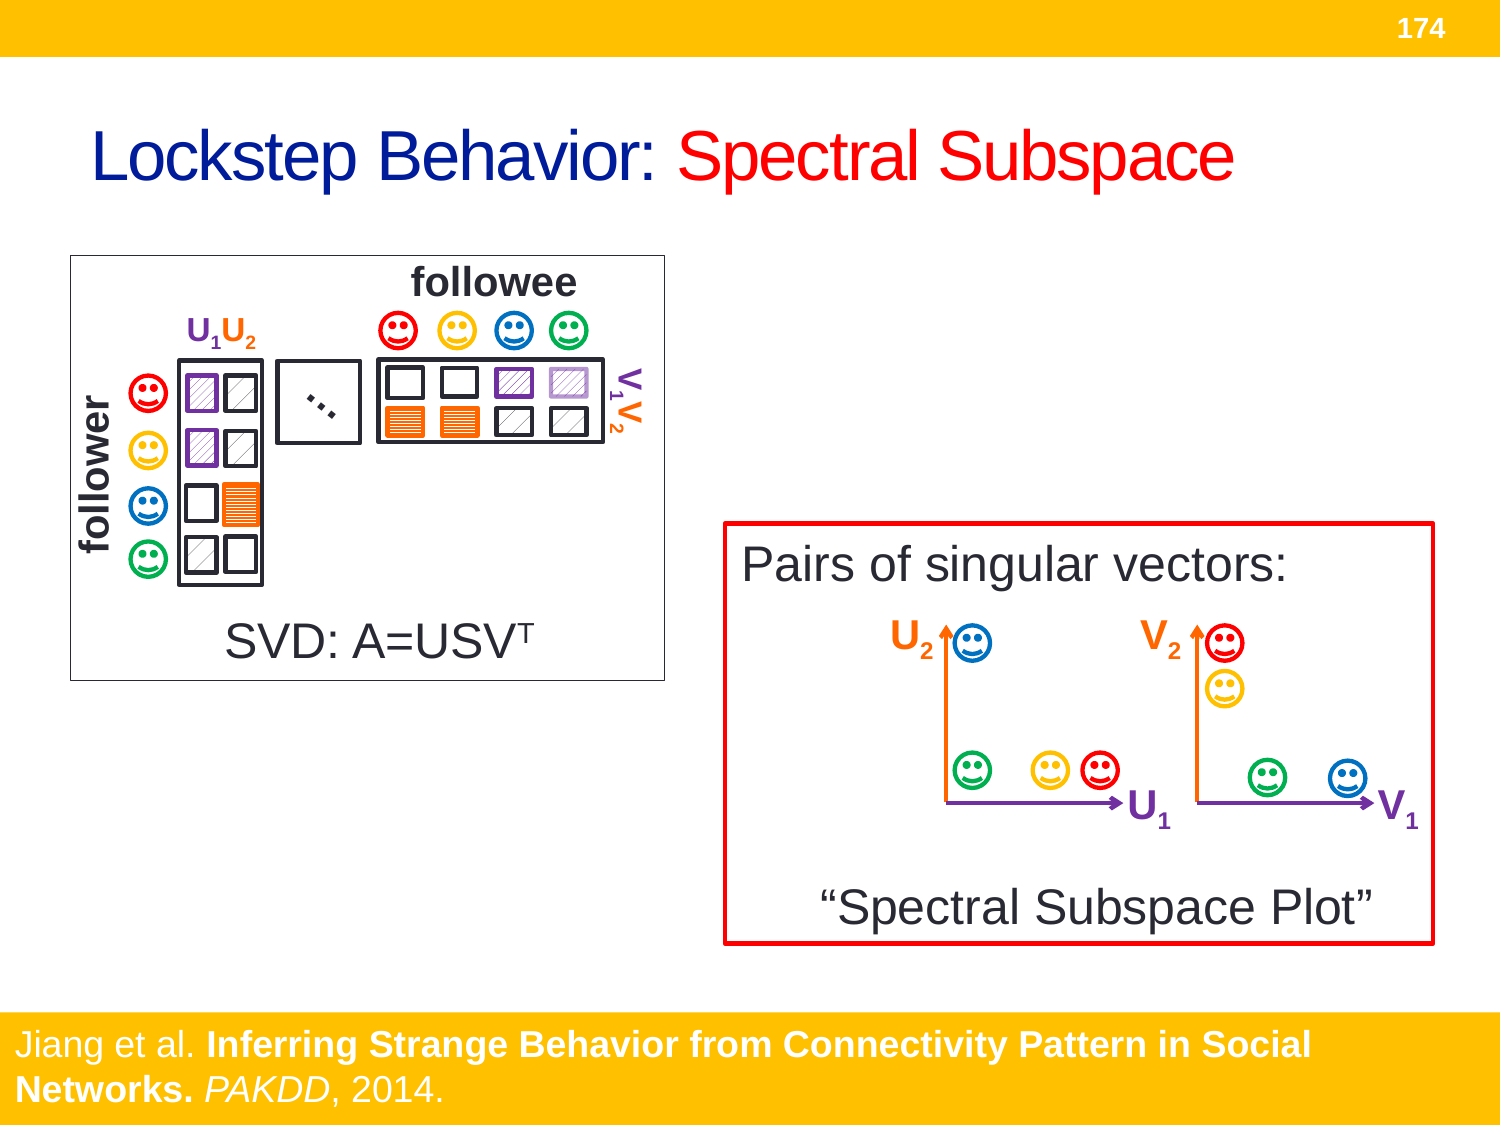

174
# Lockstep Behavior: Spectral Subspace
followee

 U1U2

…

 V1V2

follower

Pairs of singular vectors:

U2
V2
SVD: A=USVT

U1
V1
“Spectral Subspace Plot”
Jiang et al. Inferring Strange Behavior from Connectivity Pattern in Social Networks. PAKDD, 2014.